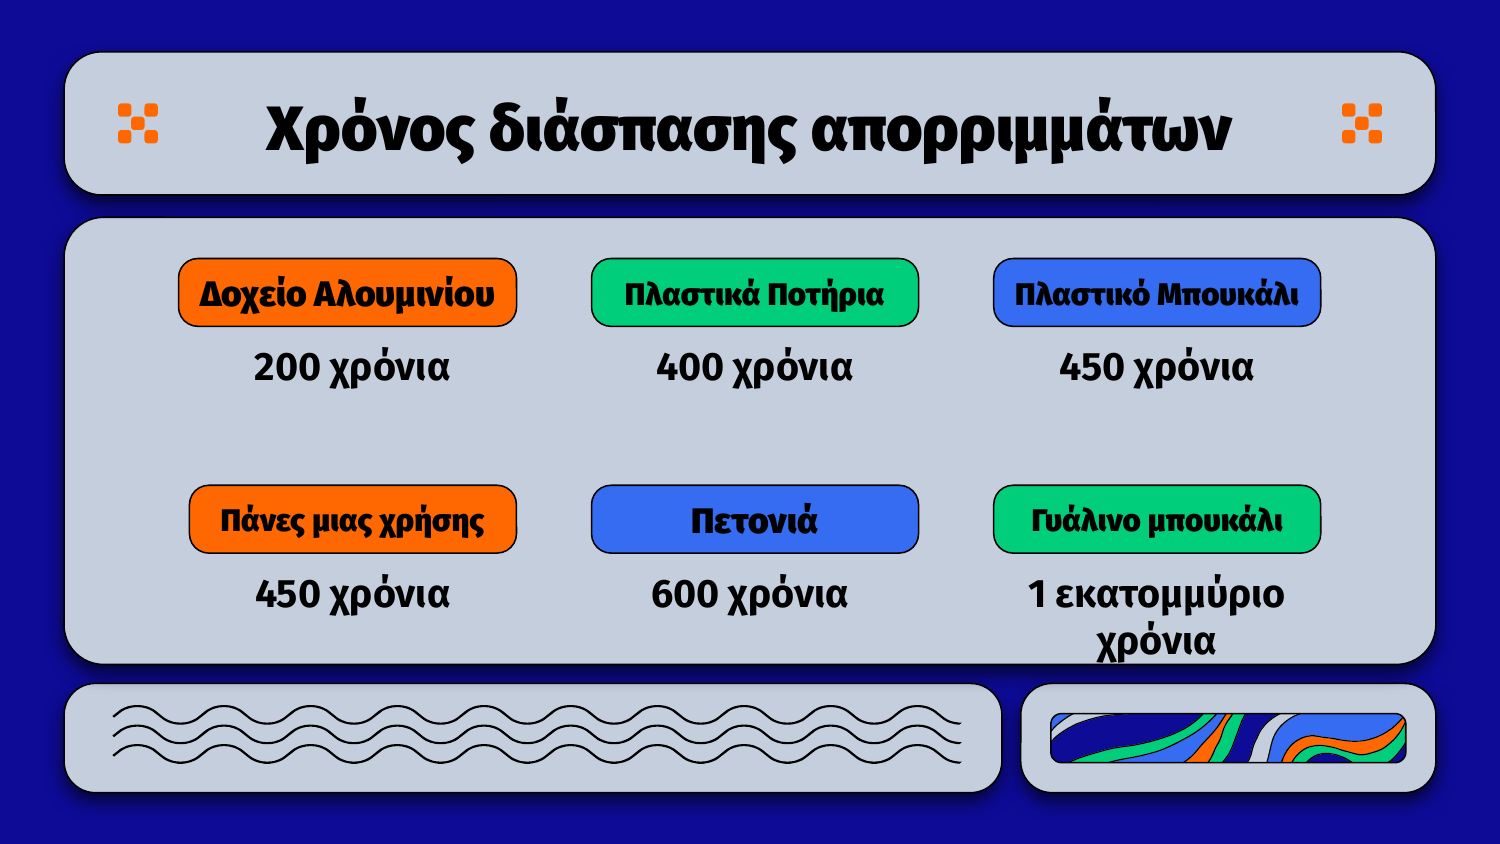

# Χρόνος διάσπασης απορριμμάτων

Δοχείο Αλουμινίου
Πλαστικά Ποτήρια
Πλαστικό Μπουκάλι
200 χρόνια
400 χρόνια
450 χρόνια
Πάνες μιας χρήσης
Πετονιά
Γυάλινο μπουκάλι
450 χρόνια
600 χρόνια
1 εκατομμύριο χρόνια